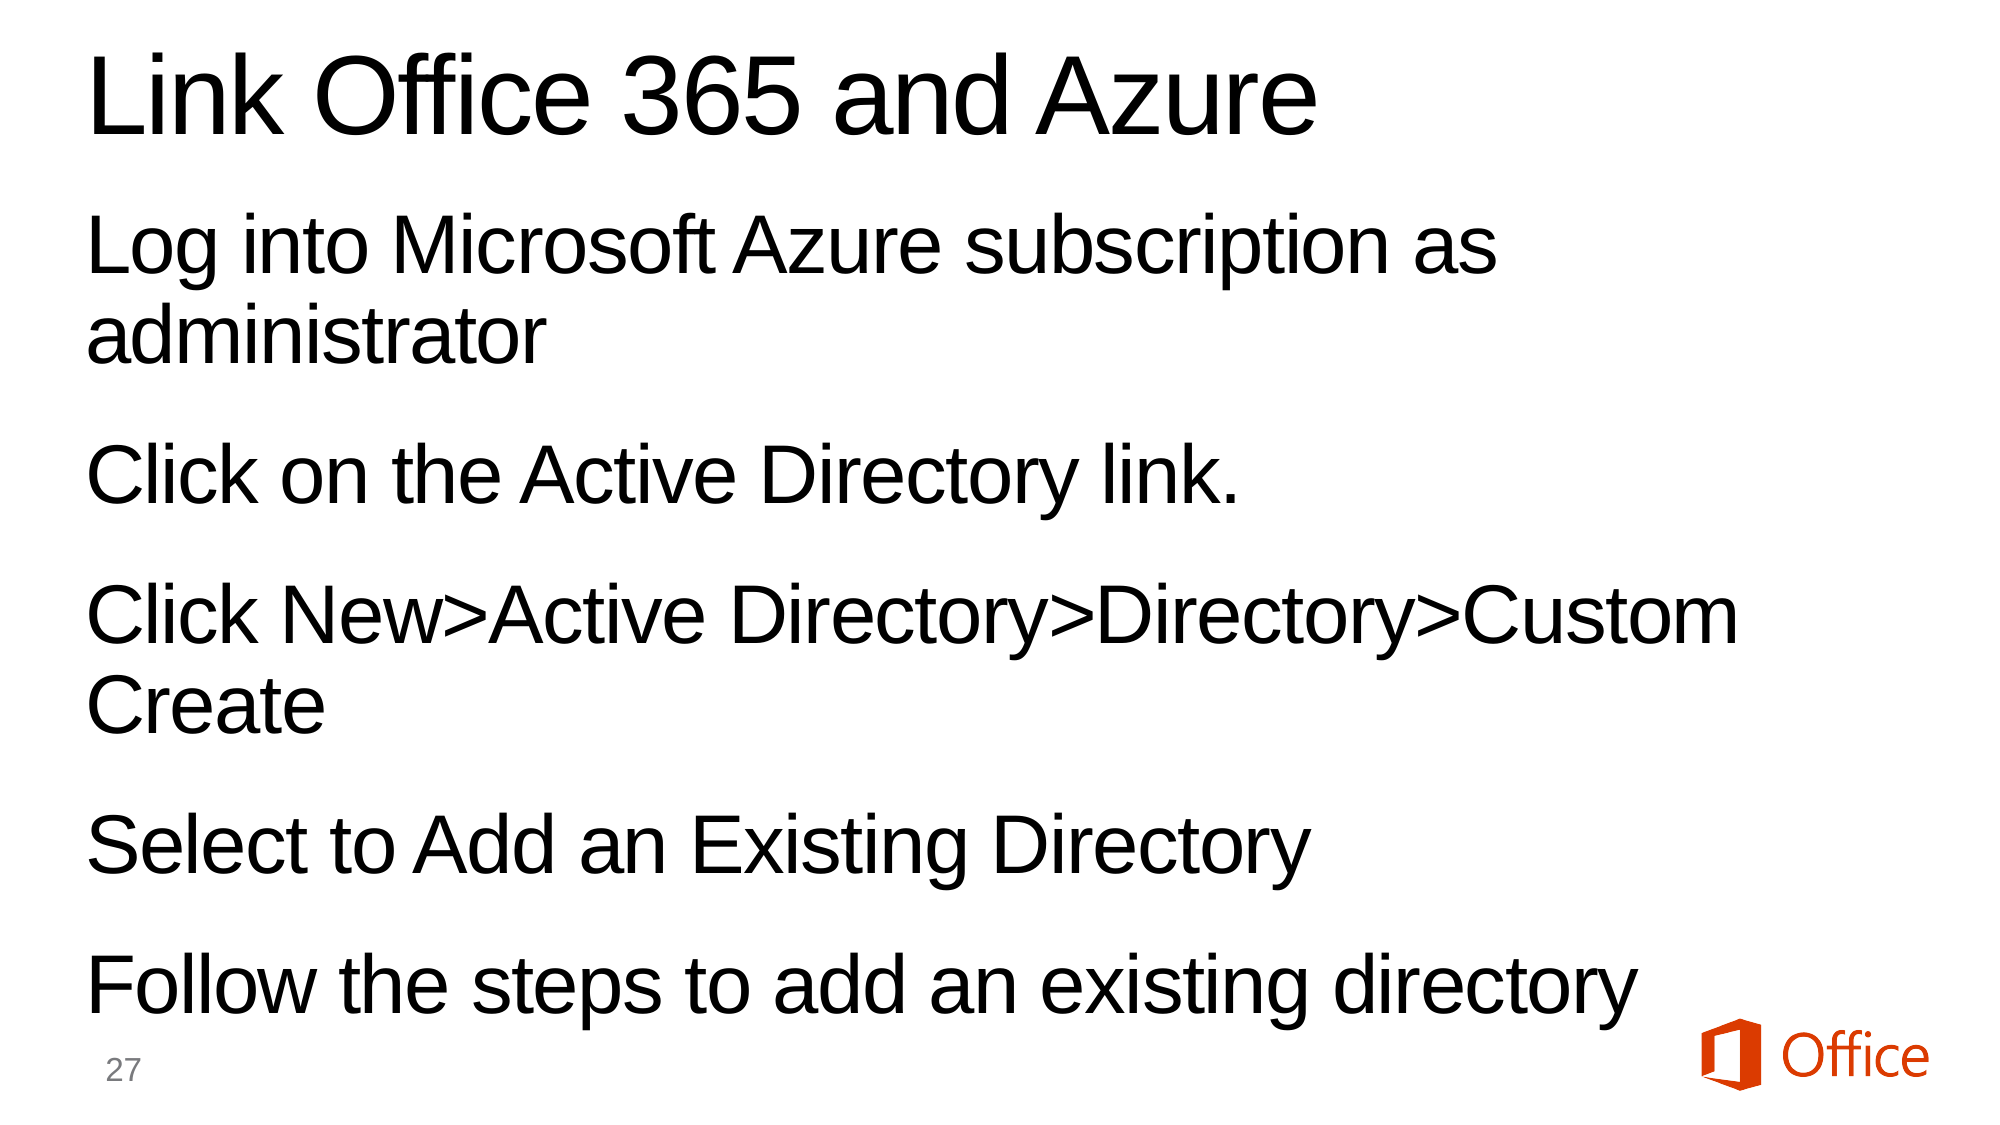

# Link Office 365 and Azure
Log into Microsoft Azure subscription as administrator
Click on the Active Directory link.
Click New>Active Directory>Directory>Custom Create
Select to Add an Existing Directory
Follow the steps to add an existing directory

27